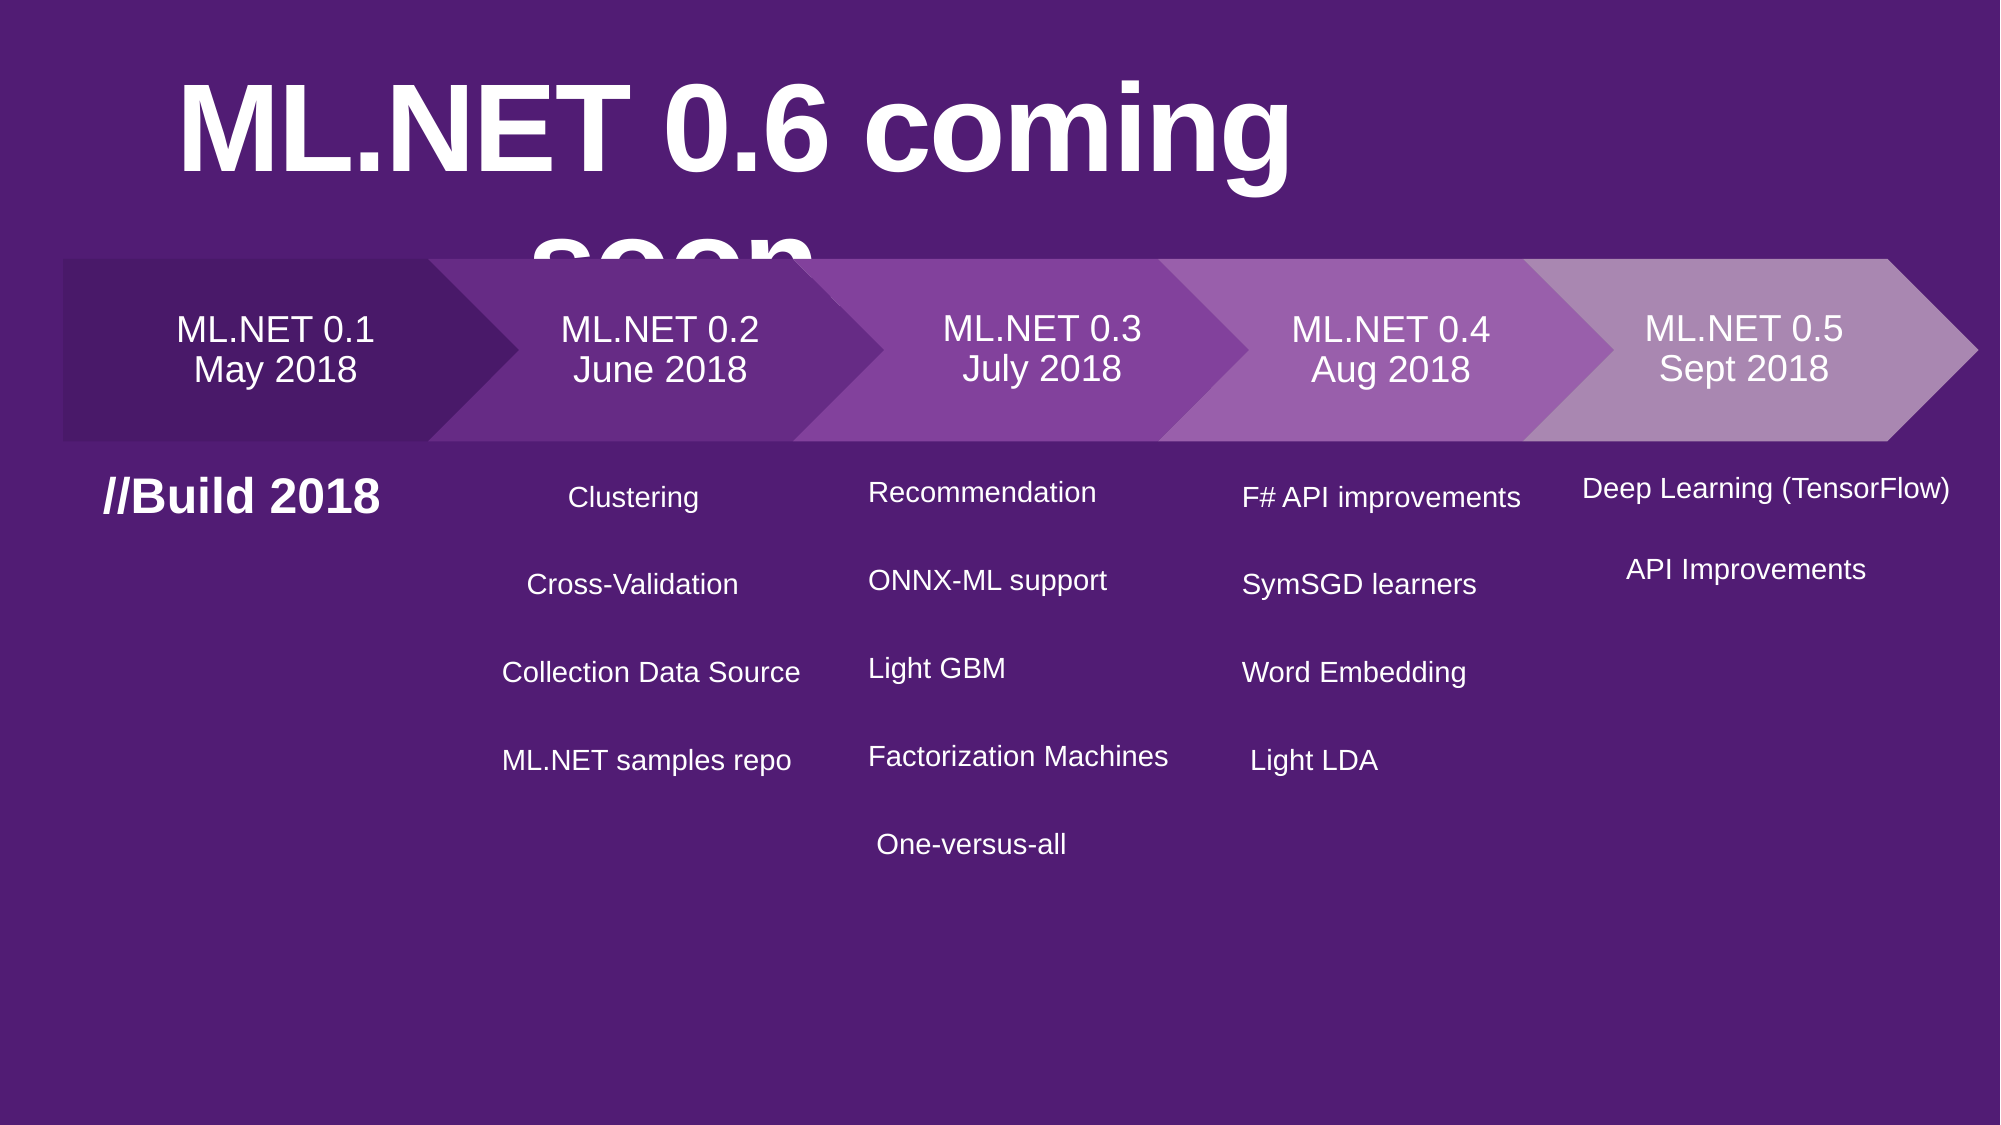

ML.NET 0.6 coming soon…

ML.NET 0.1
May 2018

ML.NET 0.2
June 2018

ML.NET 0.4
Aug 2018

ML.NET 0.3
July 2018
ML.NET 0.5
Sept 2018
//Build 2018
   Recommendation

   ONNX-ML support

   Light GBM

   Factorization Machines

    One-versus-all

   F# API improvements

   SymSGD learners

   Word Embedding

    Light LDA

Deep Learning (TensorFlow)
        Clustering

   Cross-Validation

Collection Data Source

ML.NET samples repo
API Improvements